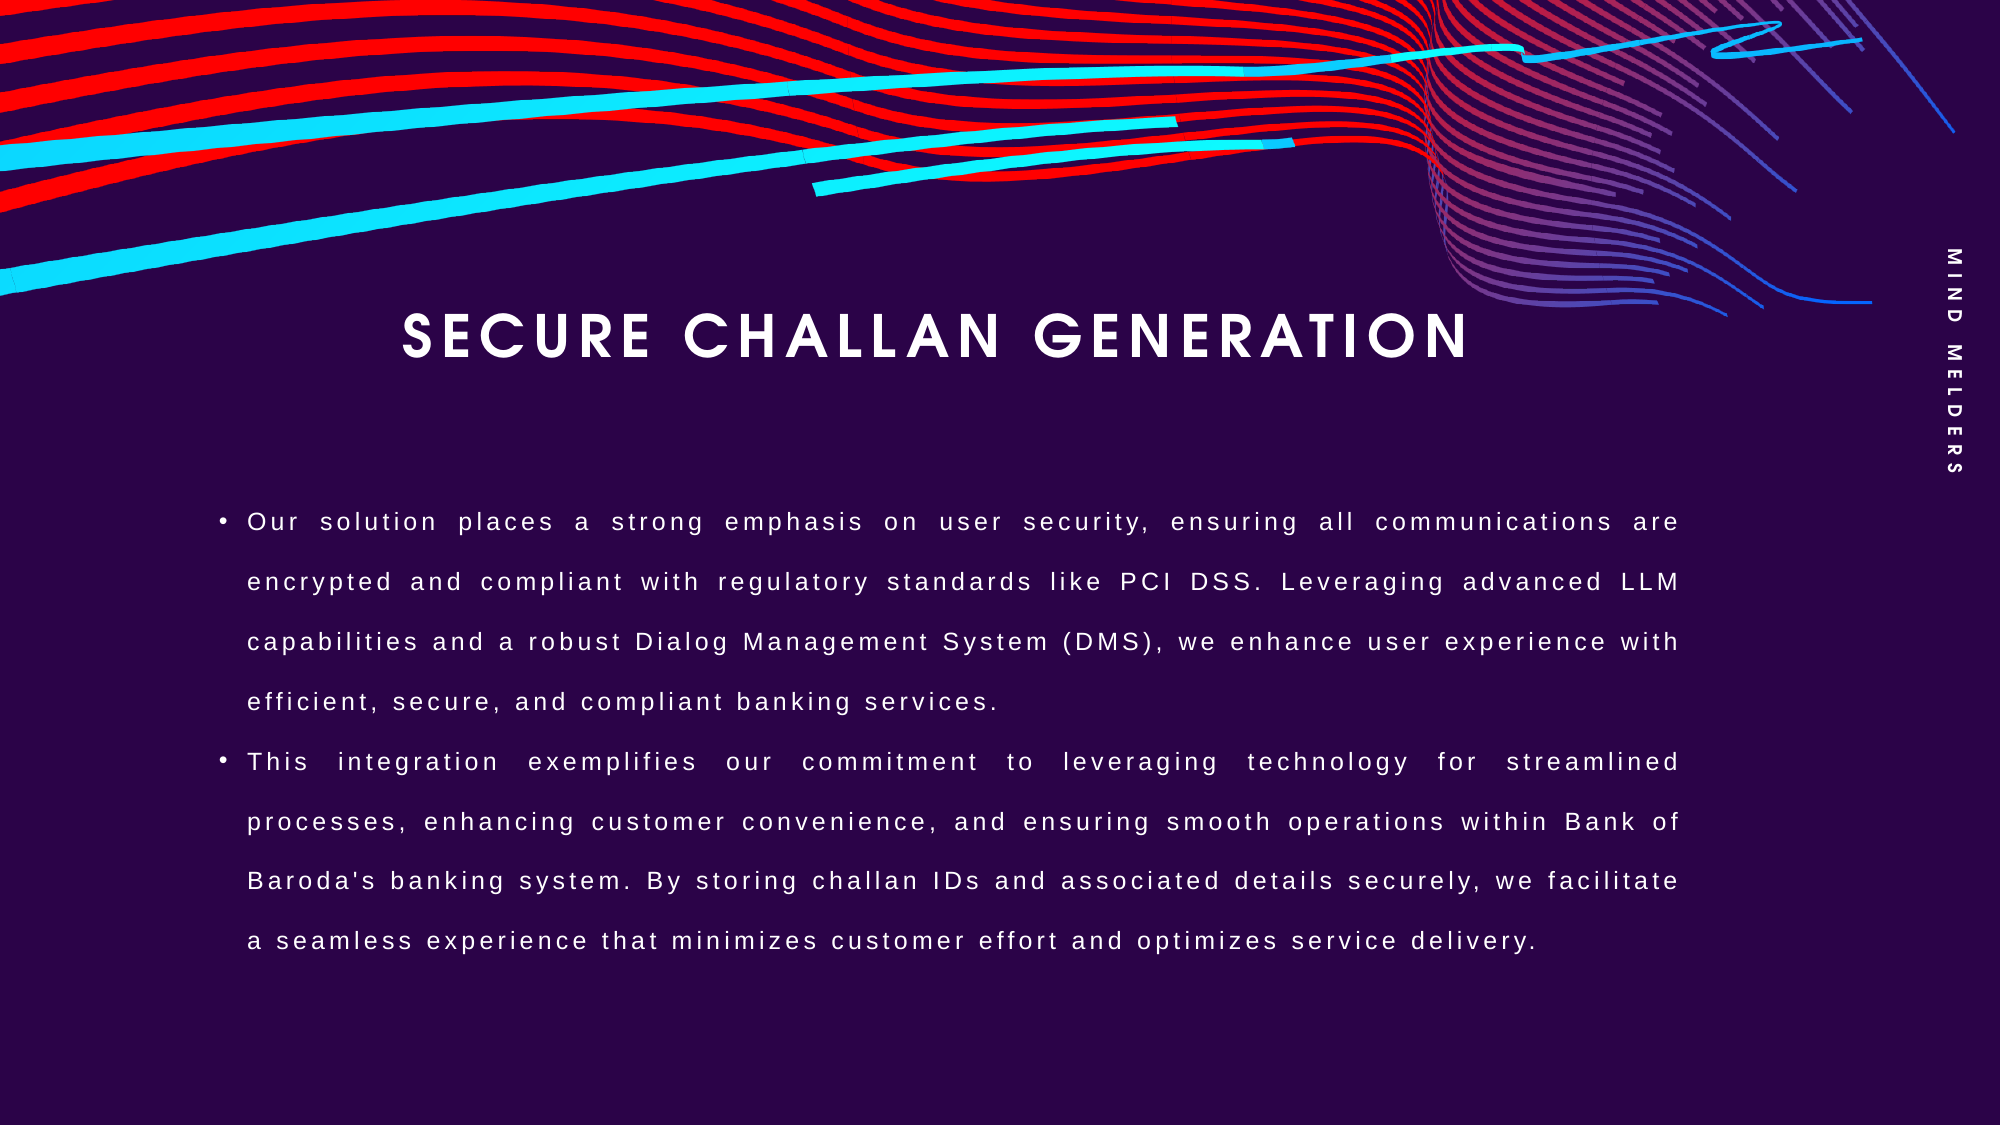

Mind melders
# SECURE CHALLAN GENERATION
Our solution places a strong emphasis on user security, ensuring all communications are encrypted and compliant with regulatory standards like PCI DSS. Leveraging advanced LLM capabilities and a robust Dialog Management System (DMS), we enhance user experience with efficient, secure, and compliant banking services.
This integration exemplifies our commitment to leveraging technology for streamlined processes, enhancing customer convenience, and ensuring smooth operations within Bank of Baroda's banking system. By storing challan IDs and associated details securely, we facilitate a seamless experience that minimizes customer effort and optimizes service delivery.
11